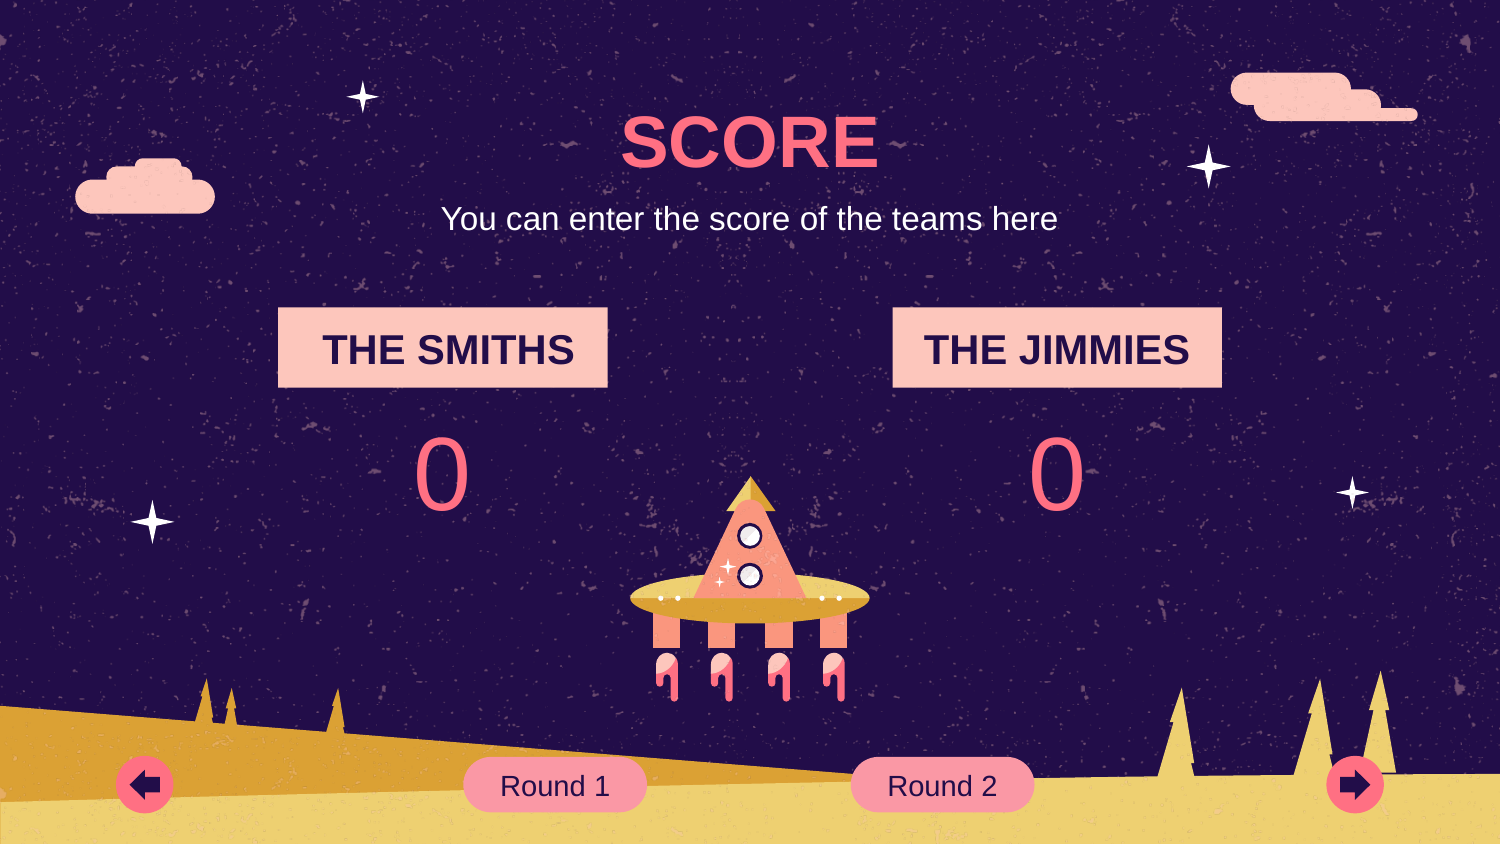

# SCORE
You can enter the score of the teams here
 THE SMITHS
THE JIMMIES
0
0

Round 1
Round 2